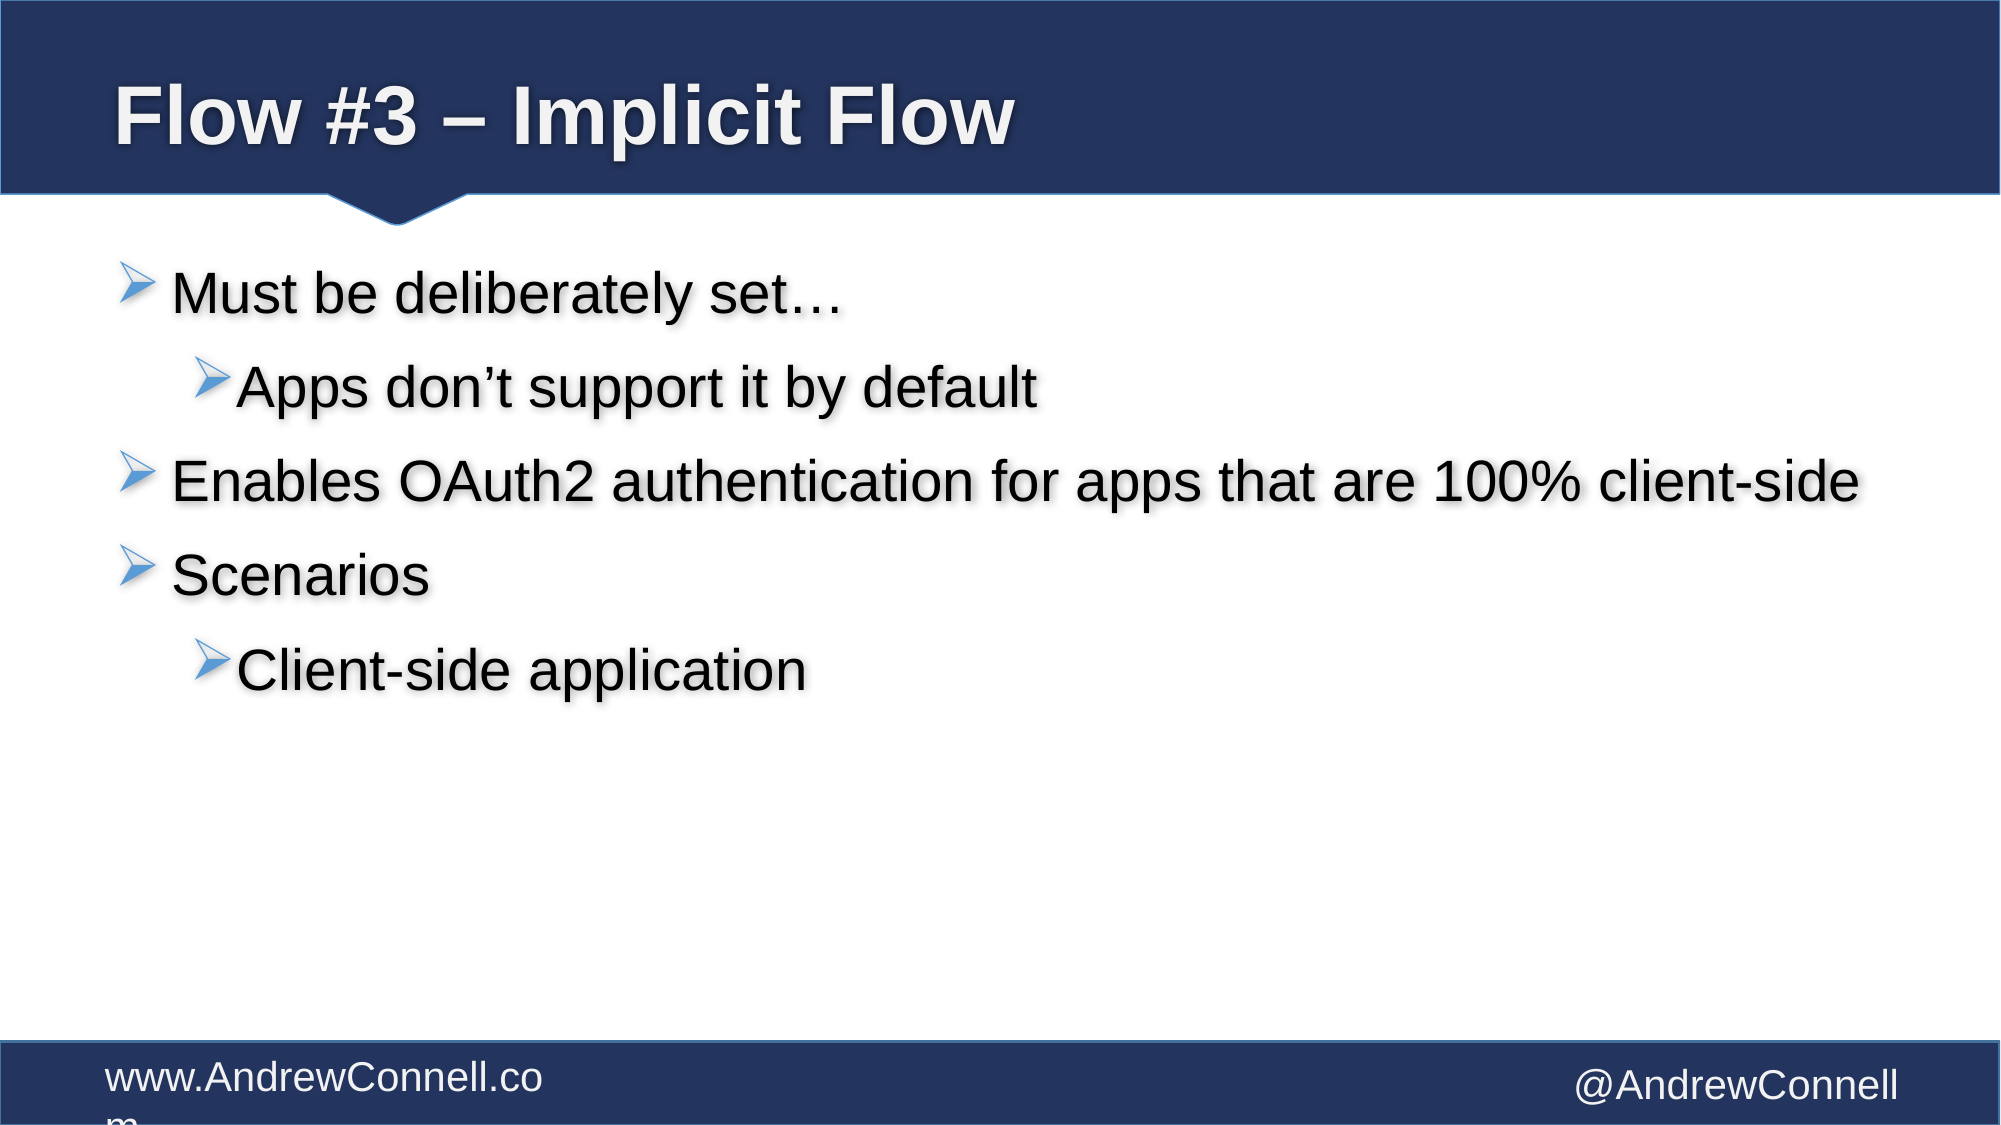

# Flow #3 – Implicit Flow
Must be deliberately set…
Apps don’t support it by default
Enables OAuth2 authentication for apps that are 100% client-side
Scenarios
Client-side application